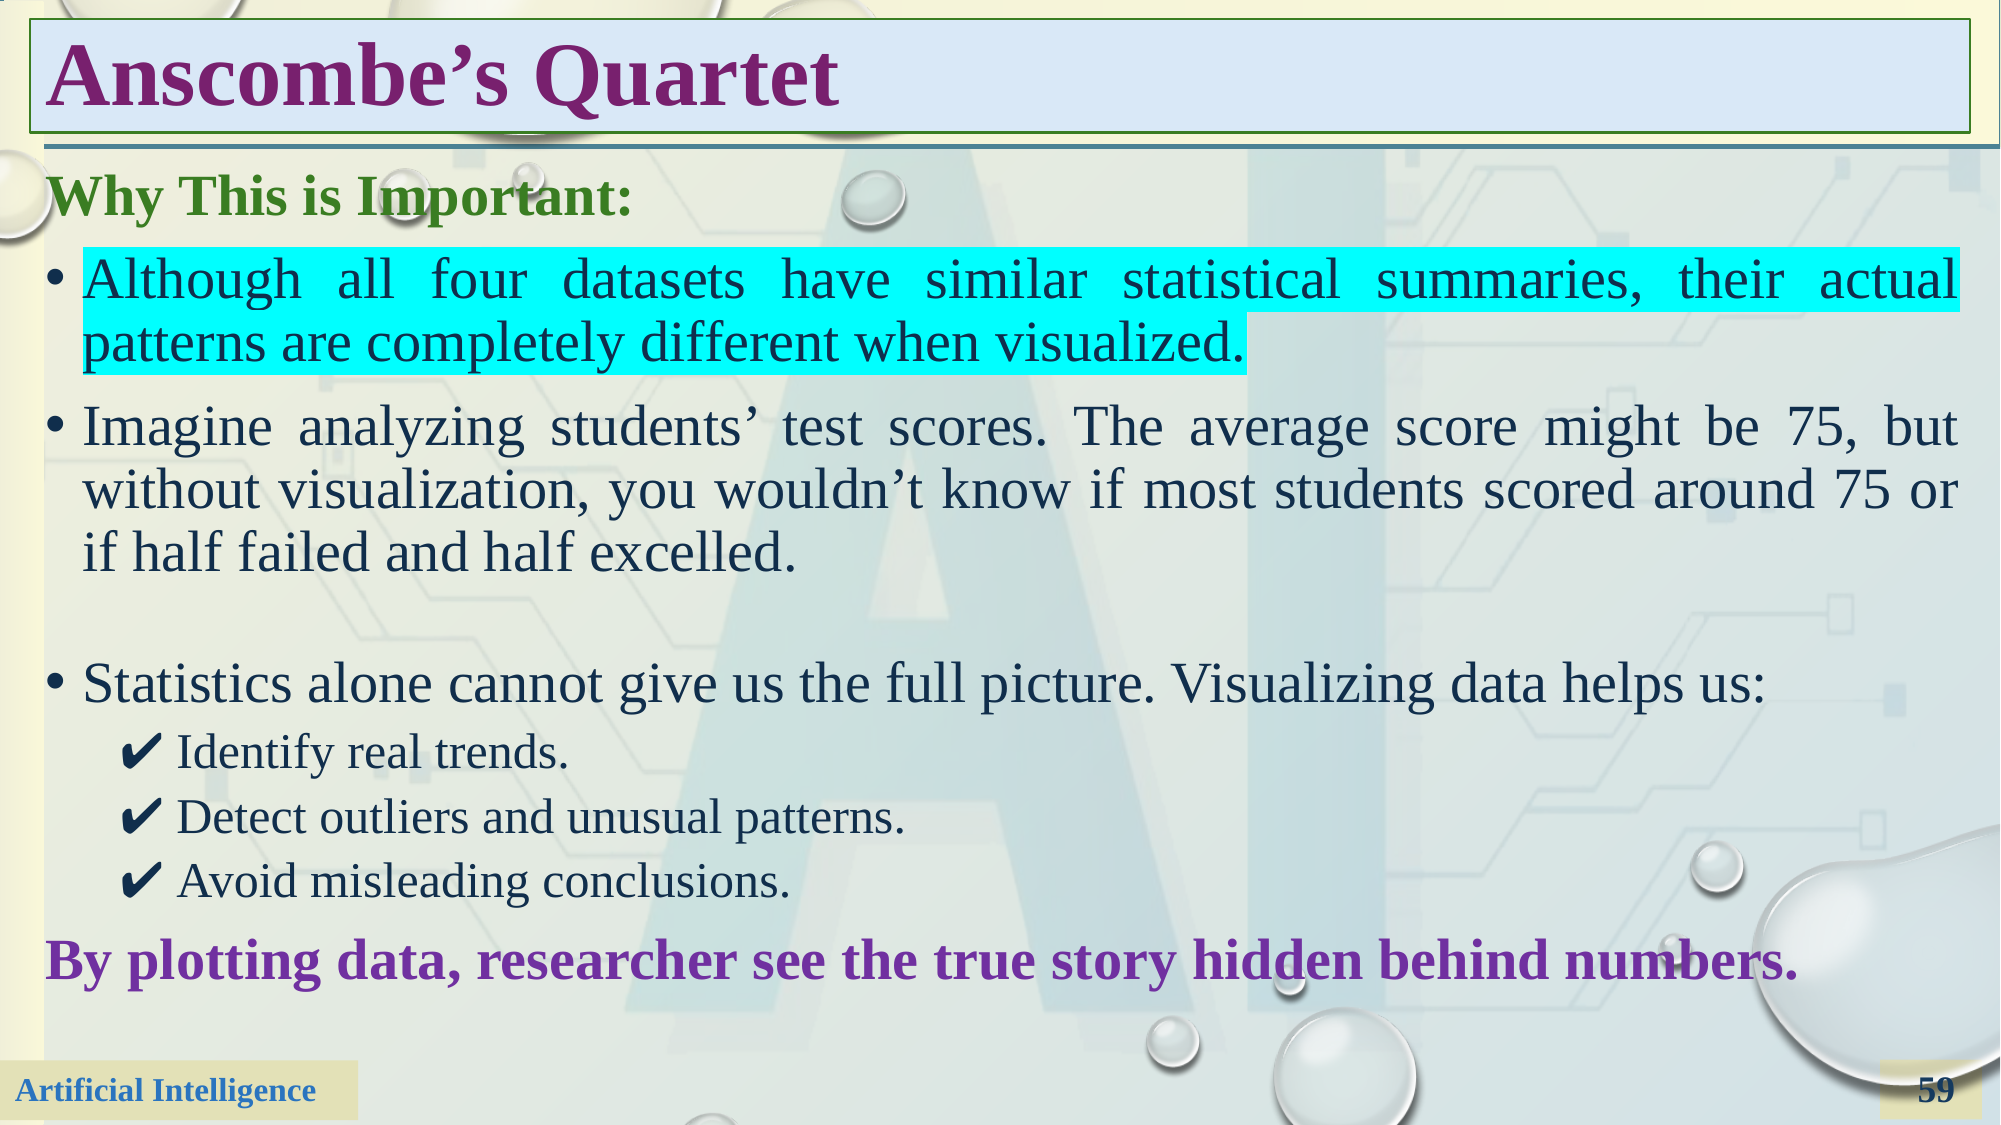

# Anscombe’s Quartet
Why This is Important:
Although all four datasets have similar statistical summaries, their actual patterns are completely different when visualized.
Imagine analyzing students’ test scores. The average score might be 75, but without visualization, you wouldn’t know if most students scored around 75 or if half failed and half excelled.

Statistics alone cannot give us the full picture. Visualizing data helps us:
✔ Identify real trends.
✔ Detect outliers and unusual patterns.
✔ Avoid misleading conclusions.
By plotting data, researcher see the true story hidden behind numbers.

59